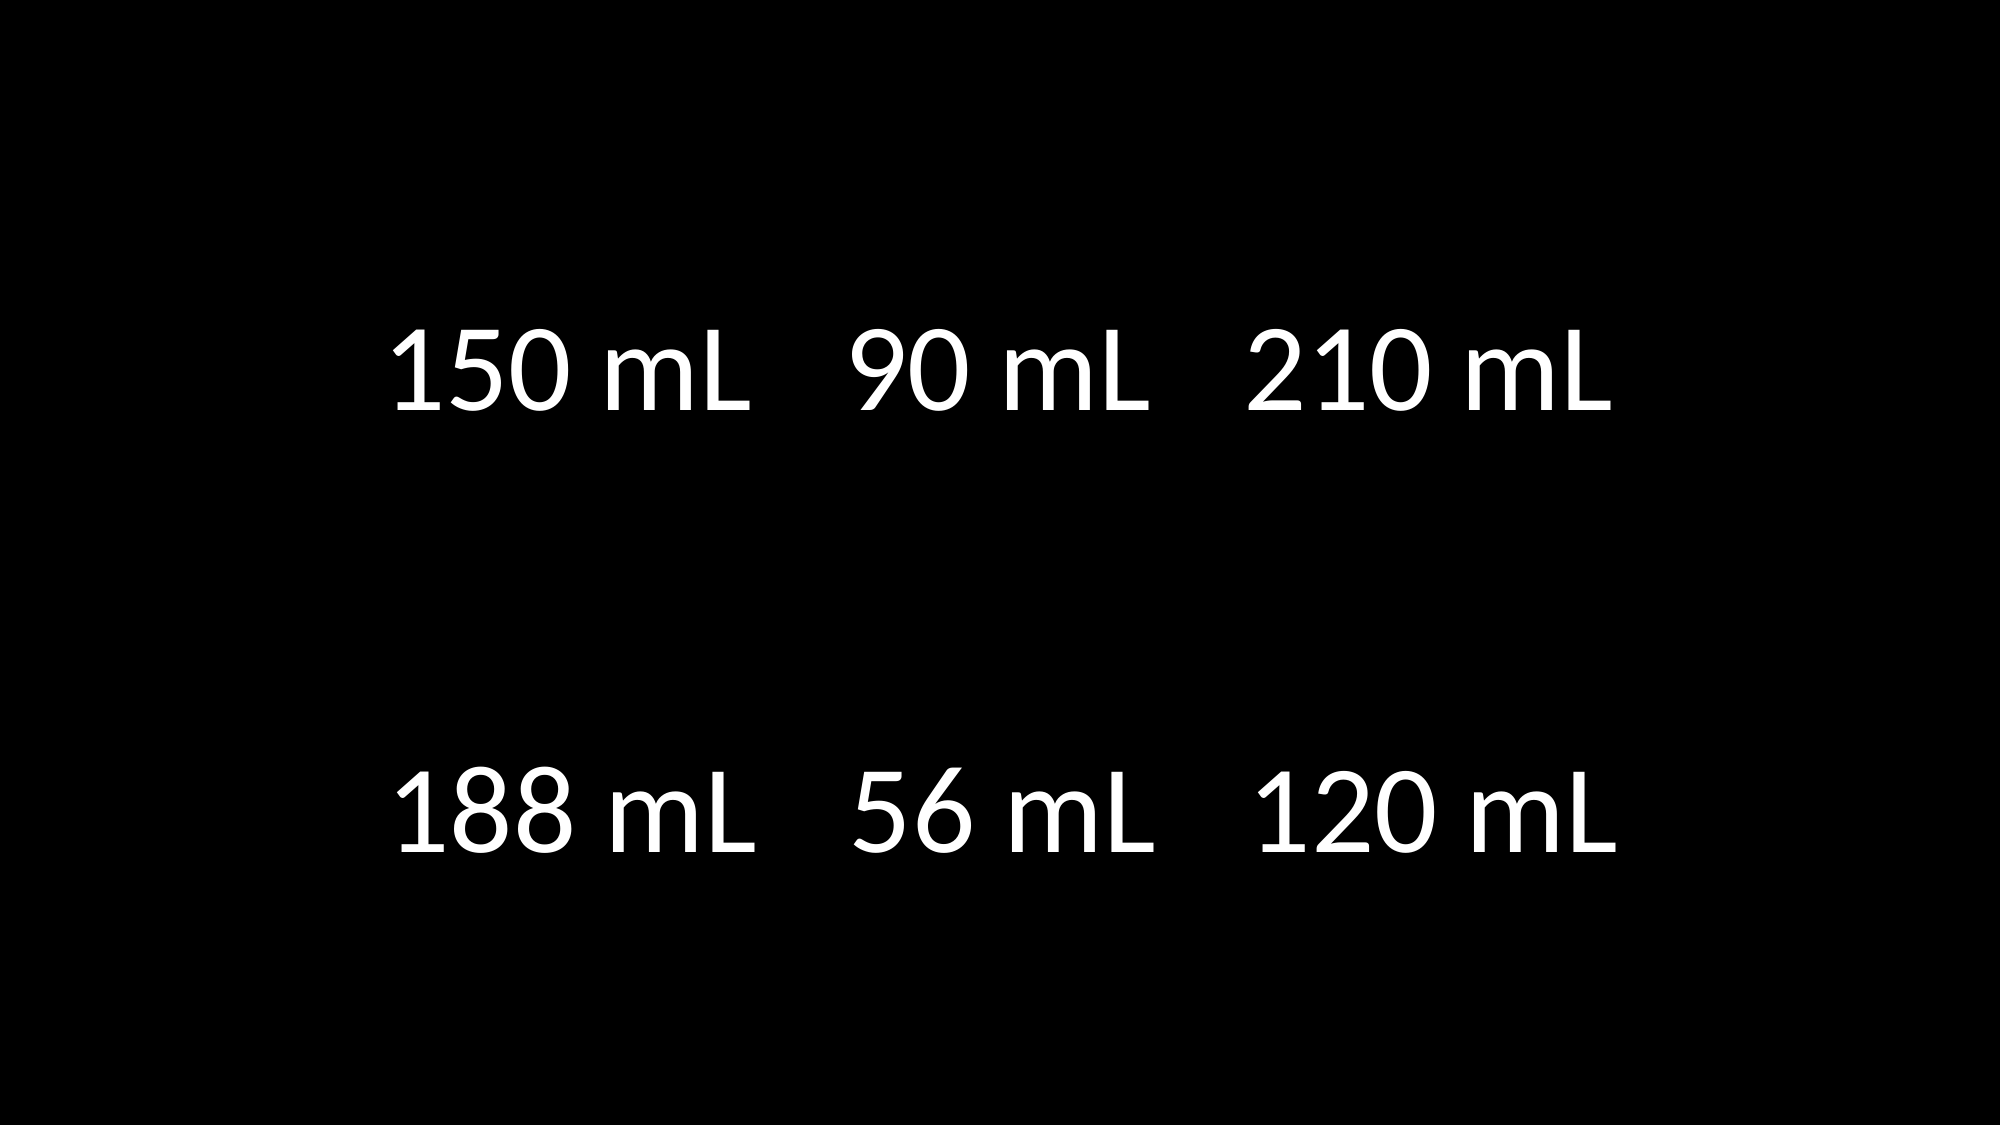

210 mL
90 mL
# 150 mL
120 mL
56 mL
188 mL